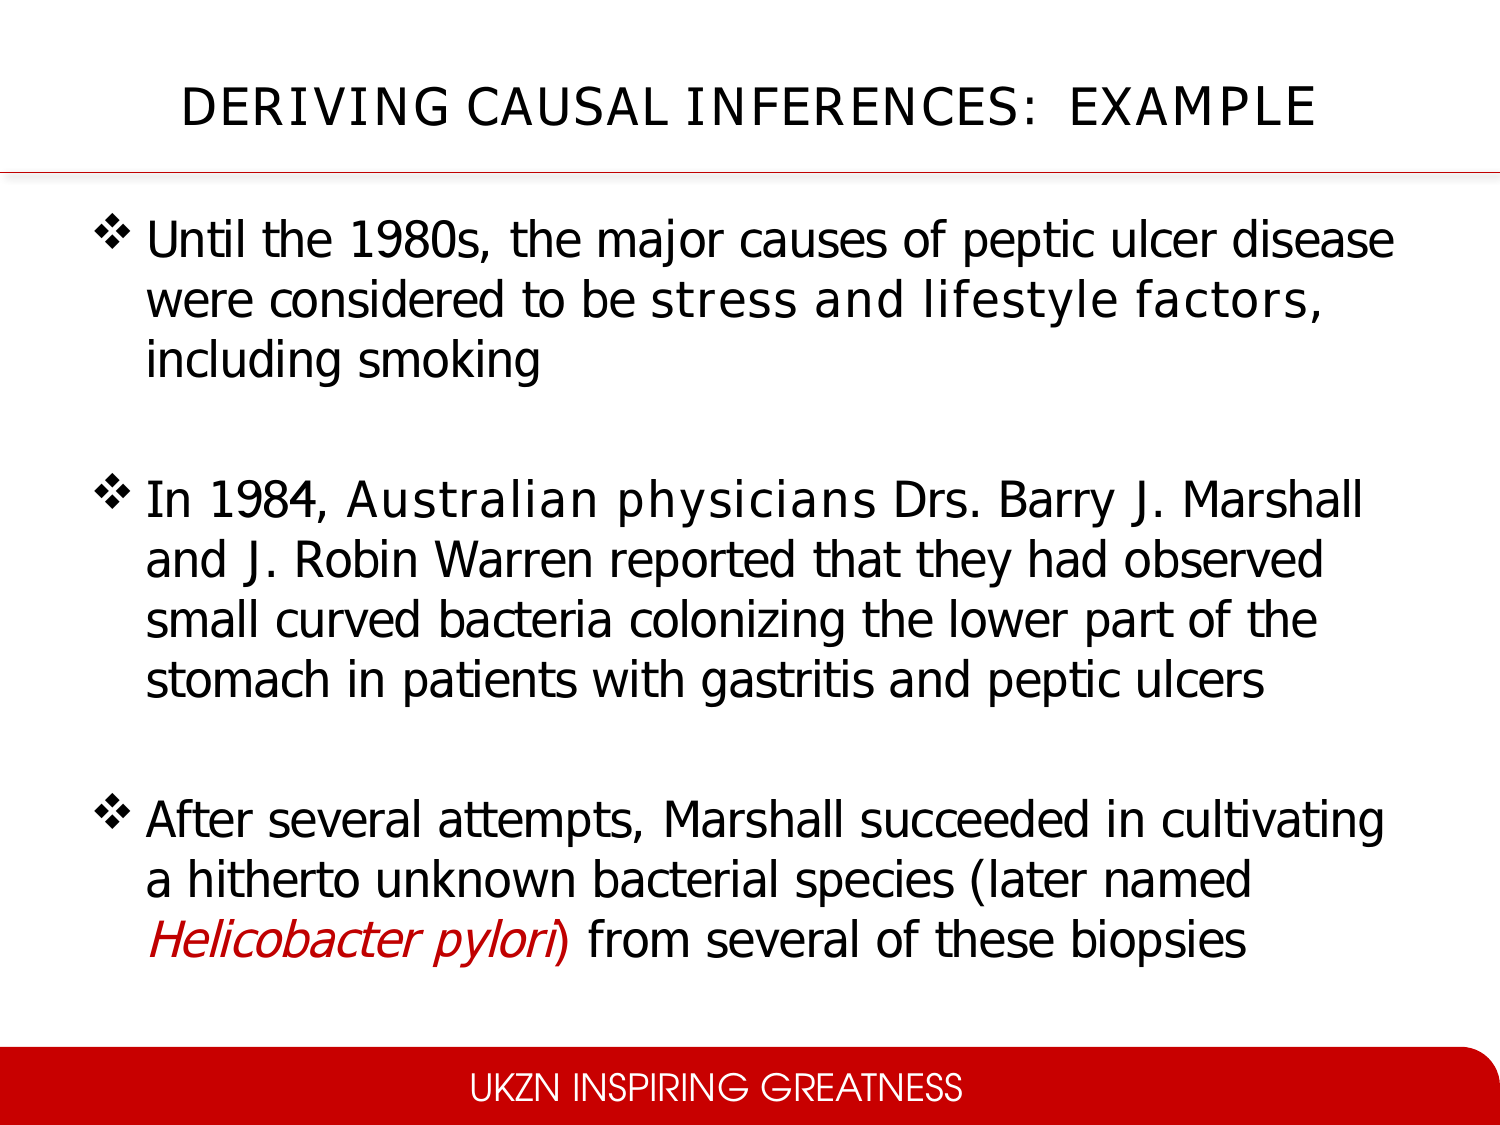

# DERIVING CAUSAL INFERENCES:  EXAMPLE
Until the 1980s, the major causes of peptic ulcer disease were considered to be stress and lifestyle factors, including smoking

In 1984, Australian physicians Drs. Barry J. Marshall and J. Robin Warren reported that they had observed small curved bacteria colonizing the lower part of the stomach in patients with gastritis and peptic ulcers

After several attempts, Marshall succeeded in cultivating a hitherto unknown bacterial species (later named Helicobacter pylori) from several of these biopsies